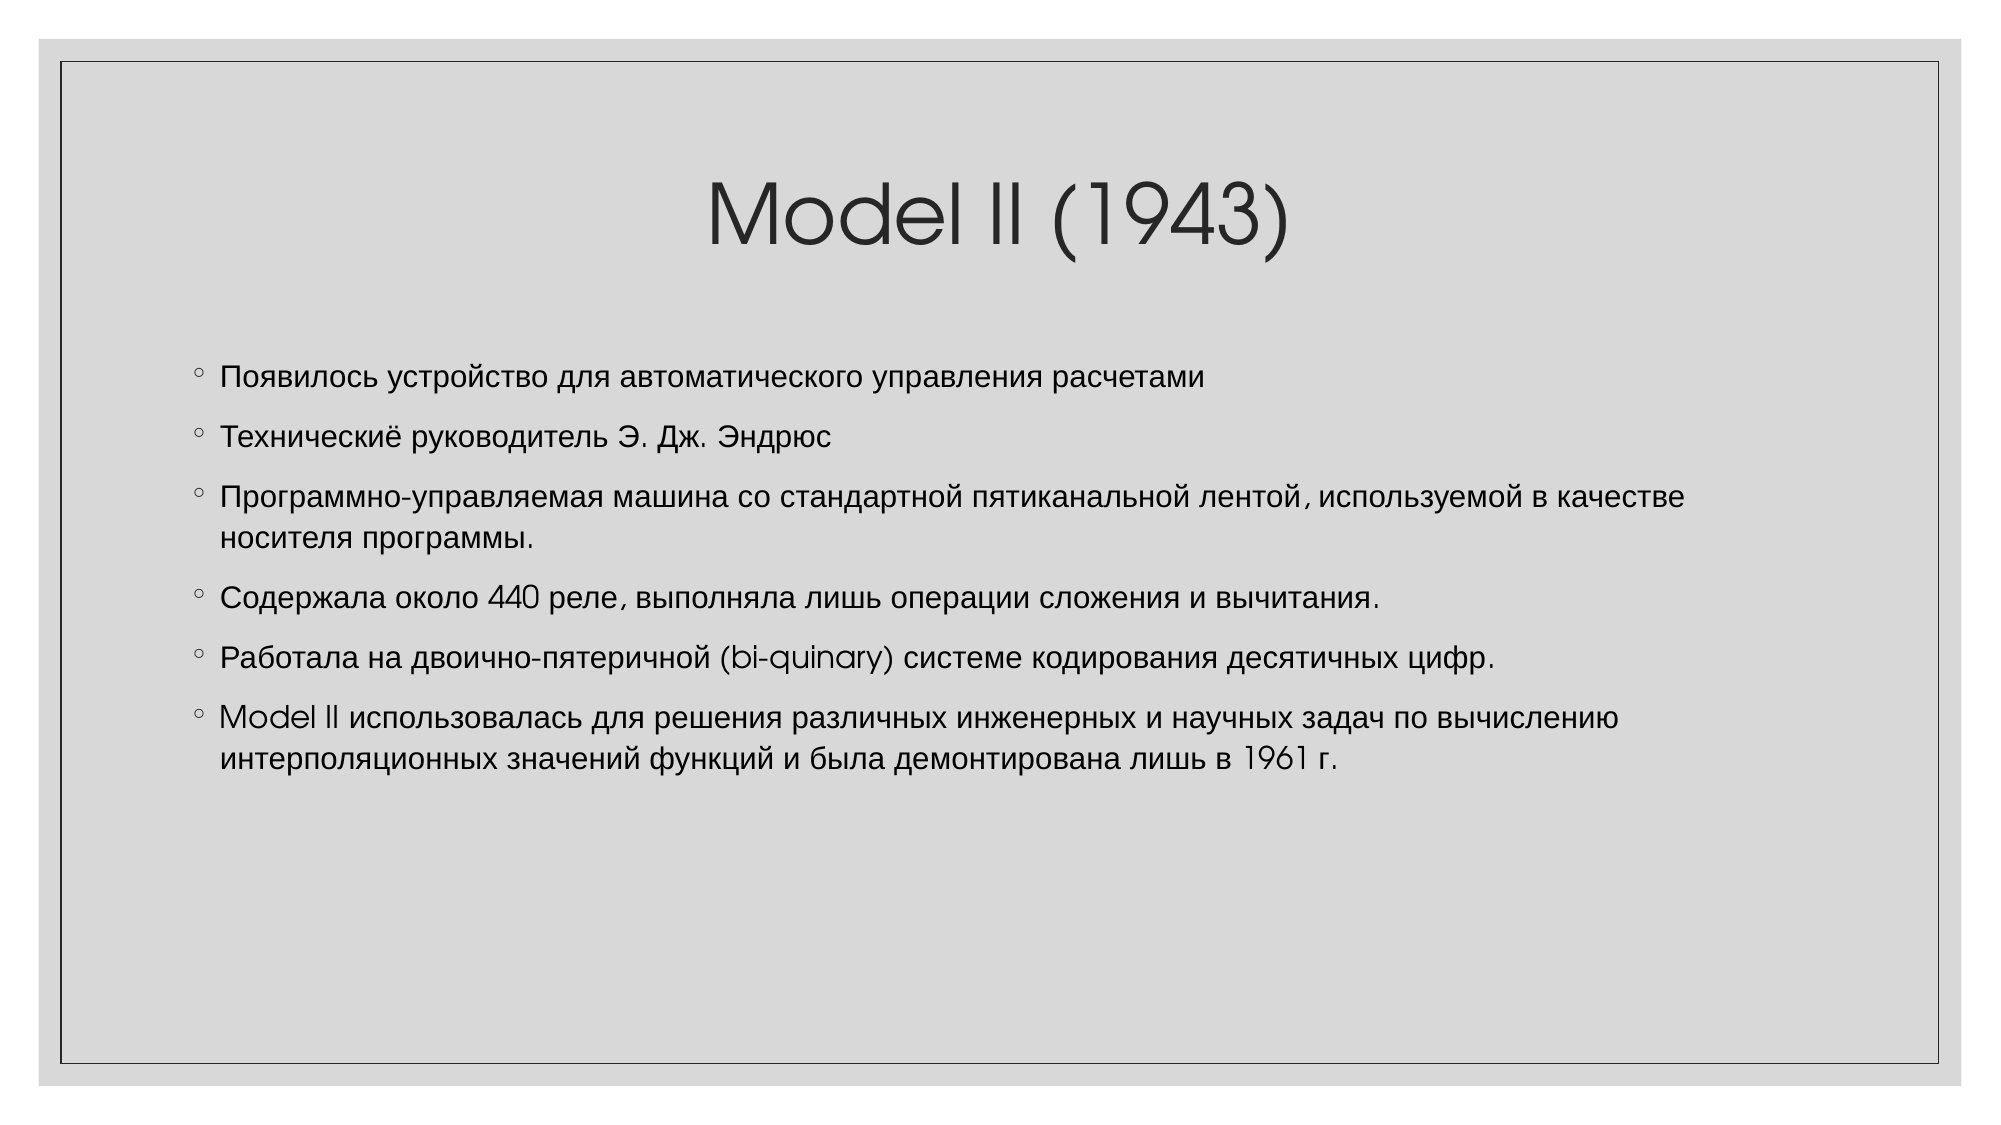

# Model II (1943)
Появилось устройство для автоматического управления расчетами
Техническиё руководитель Э. Дж. Эндрюс
Программно-управляемая машина со стандартной пятиканальной лентой, используемой в качестве носителя программы.
Содержала около 440 реле, выполняла лишь операции сложения и вычитания.
Работала на двоично-пятеричной (bi-quinary) системе кодирования десятичных цифр.
Model II использовалась для решения различных инженерных и научных задач по вычислению интерполяционных значений функций и была демонтирована лишь в 1961 г.